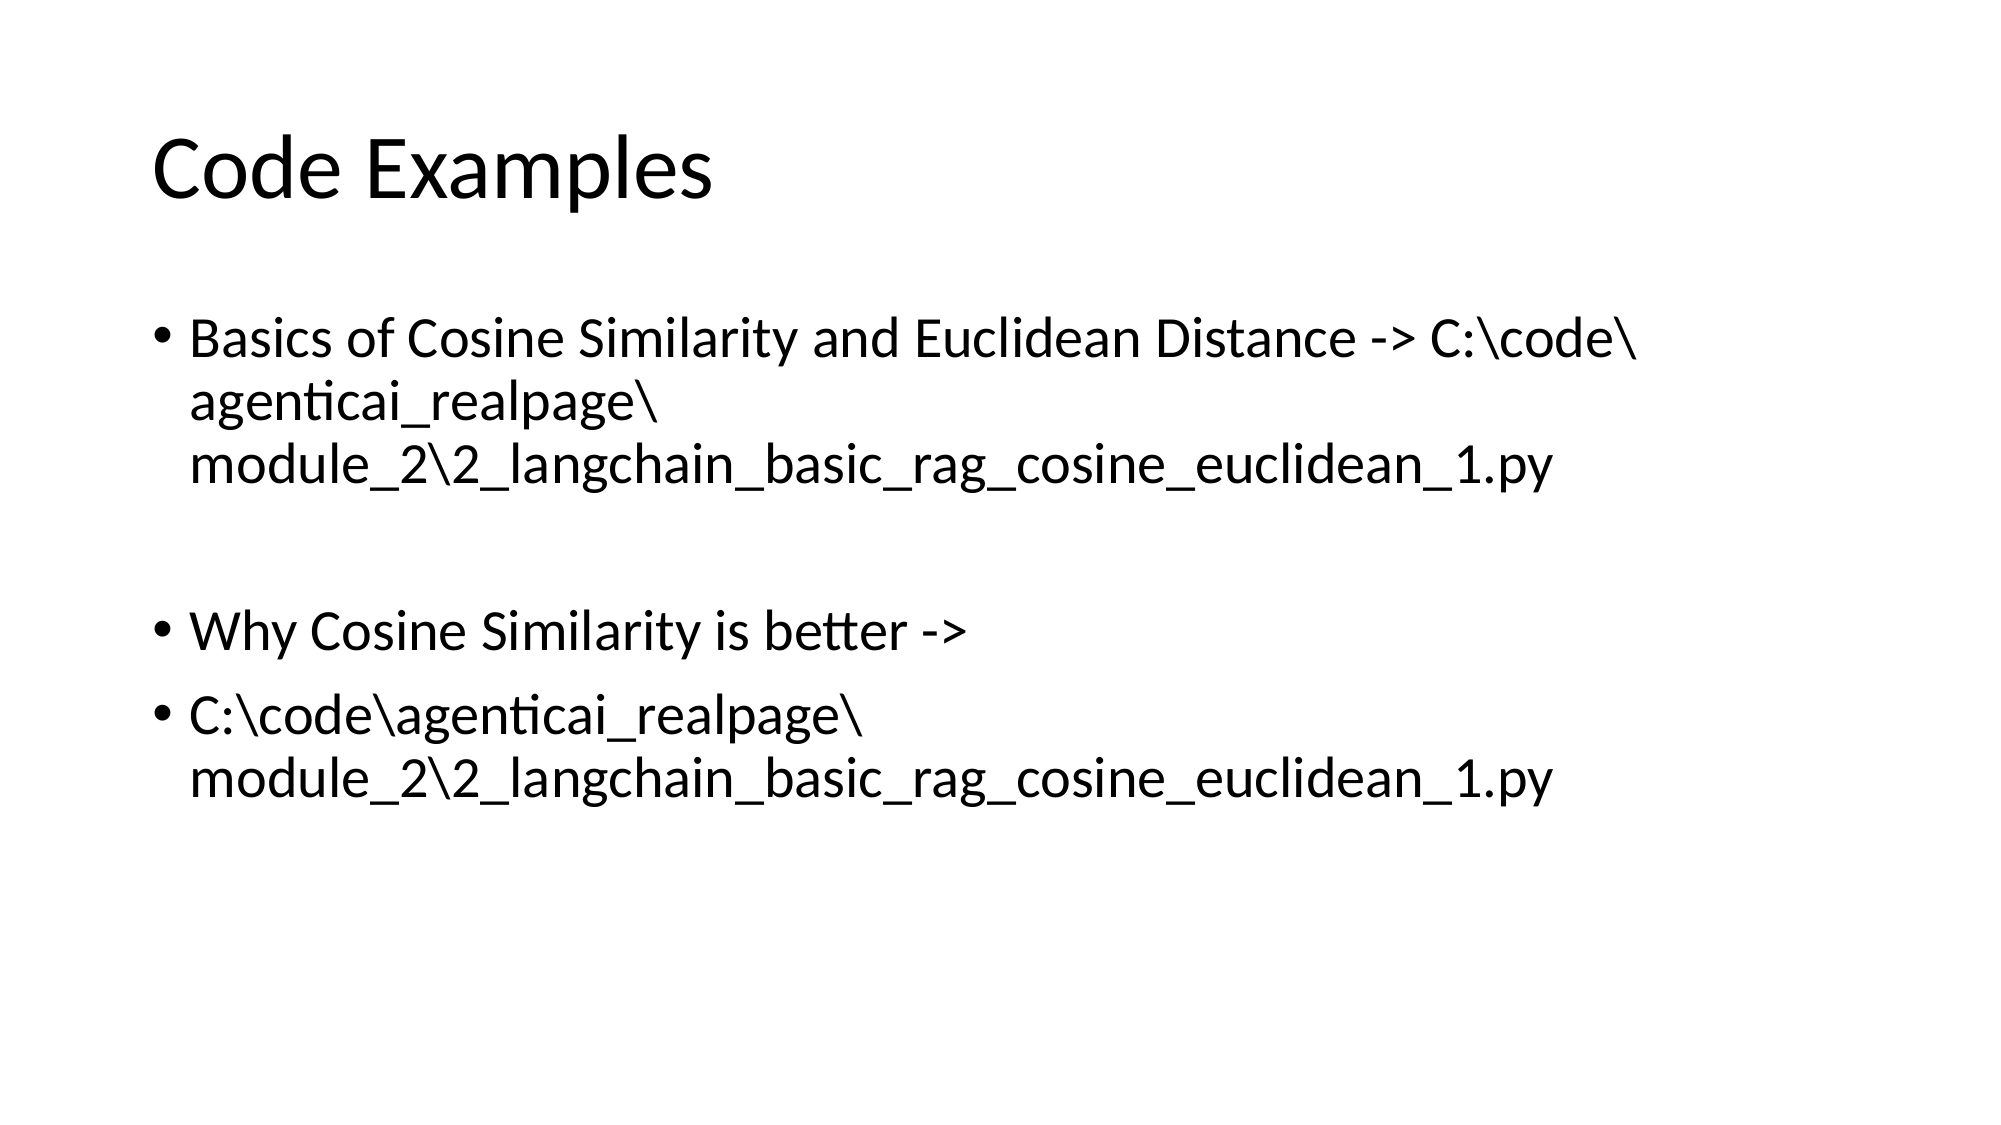

# Code Examples
Basics of Cosine Similarity and Euclidean Distance -> C:\code\agenticai_realpage\module_2\2_langchain_basic_rag_cosine_euclidean_1.py

Why Cosine Similarity is better ->
C:\code\agenticai_realpage\module_2\2_langchain_basic_rag_cosine_euclidean_1.py